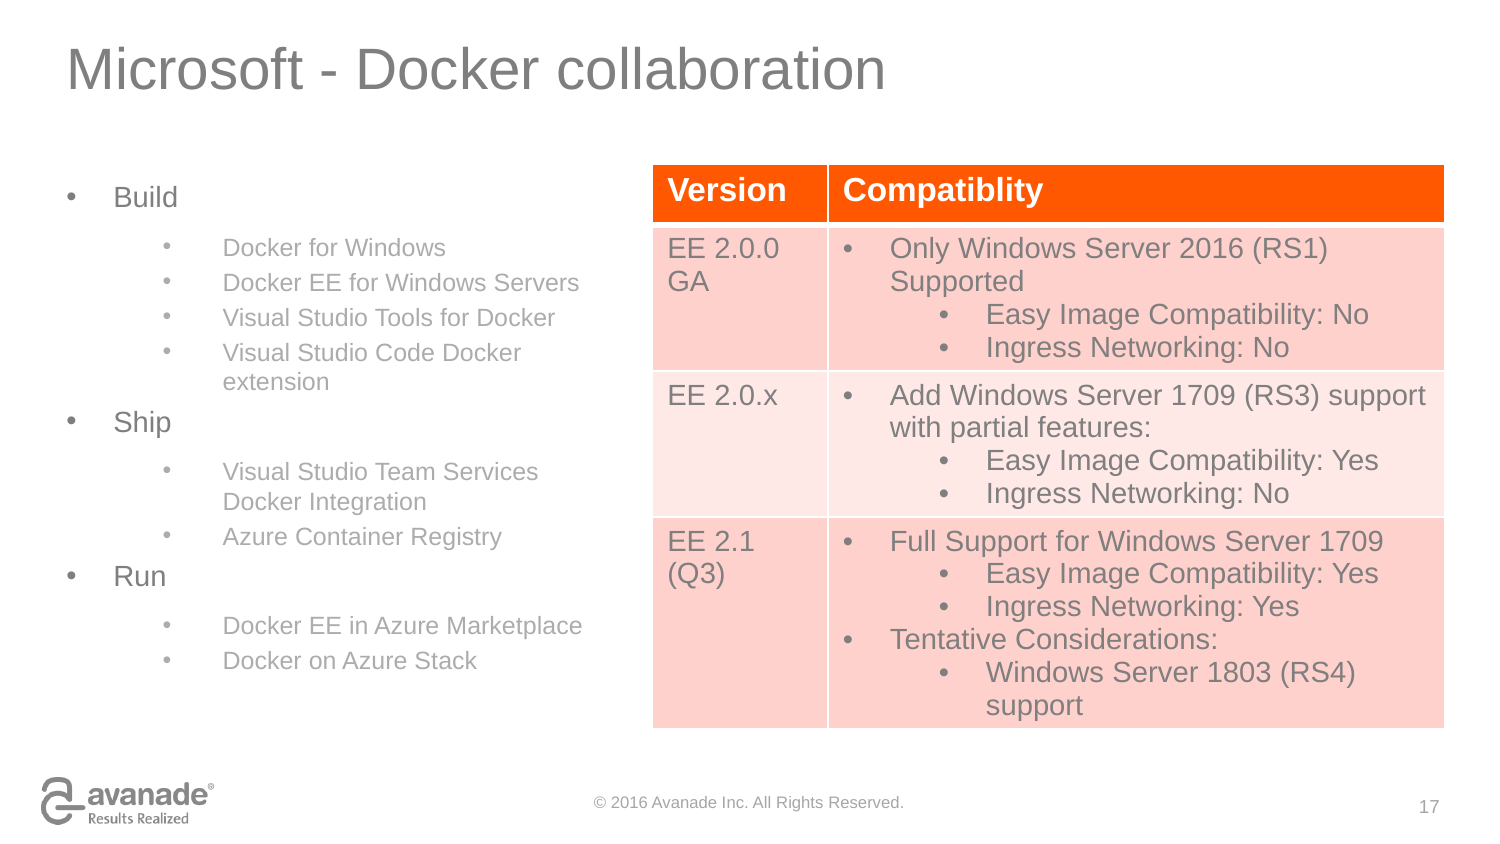

# Microsoft - Docker collaboration
Build
Docker for Windows
Docker EE for Windows Servers
Visual Studio Tools for Docker
Visual Studio Code Docker extension
Ship
Visual Studio Team Services Docker Integration
Azure Container Registry
Run
Docker EE in Azure Marketplace
Docker on Azure Stack
| Version | Compatiblity |
| --- | --- |
| EE 2.0.0 GA | Only Windows Server 2016 (RS1) Supported Easy Image Compatibility: No Ingress Networking: No |
| EE 2.0.x | Add Windows Server 1709 (RS3) support with partial features: Easy Image Compatibility: Yes Ingress Networking: No |
| EE 2.1 (Q3) | Full Support for Windows Server 1709 Easy Image Compatibility: Yes Ingress Networking: Yes Tentative Considerations: Windows Server 1803 (RS4) support |